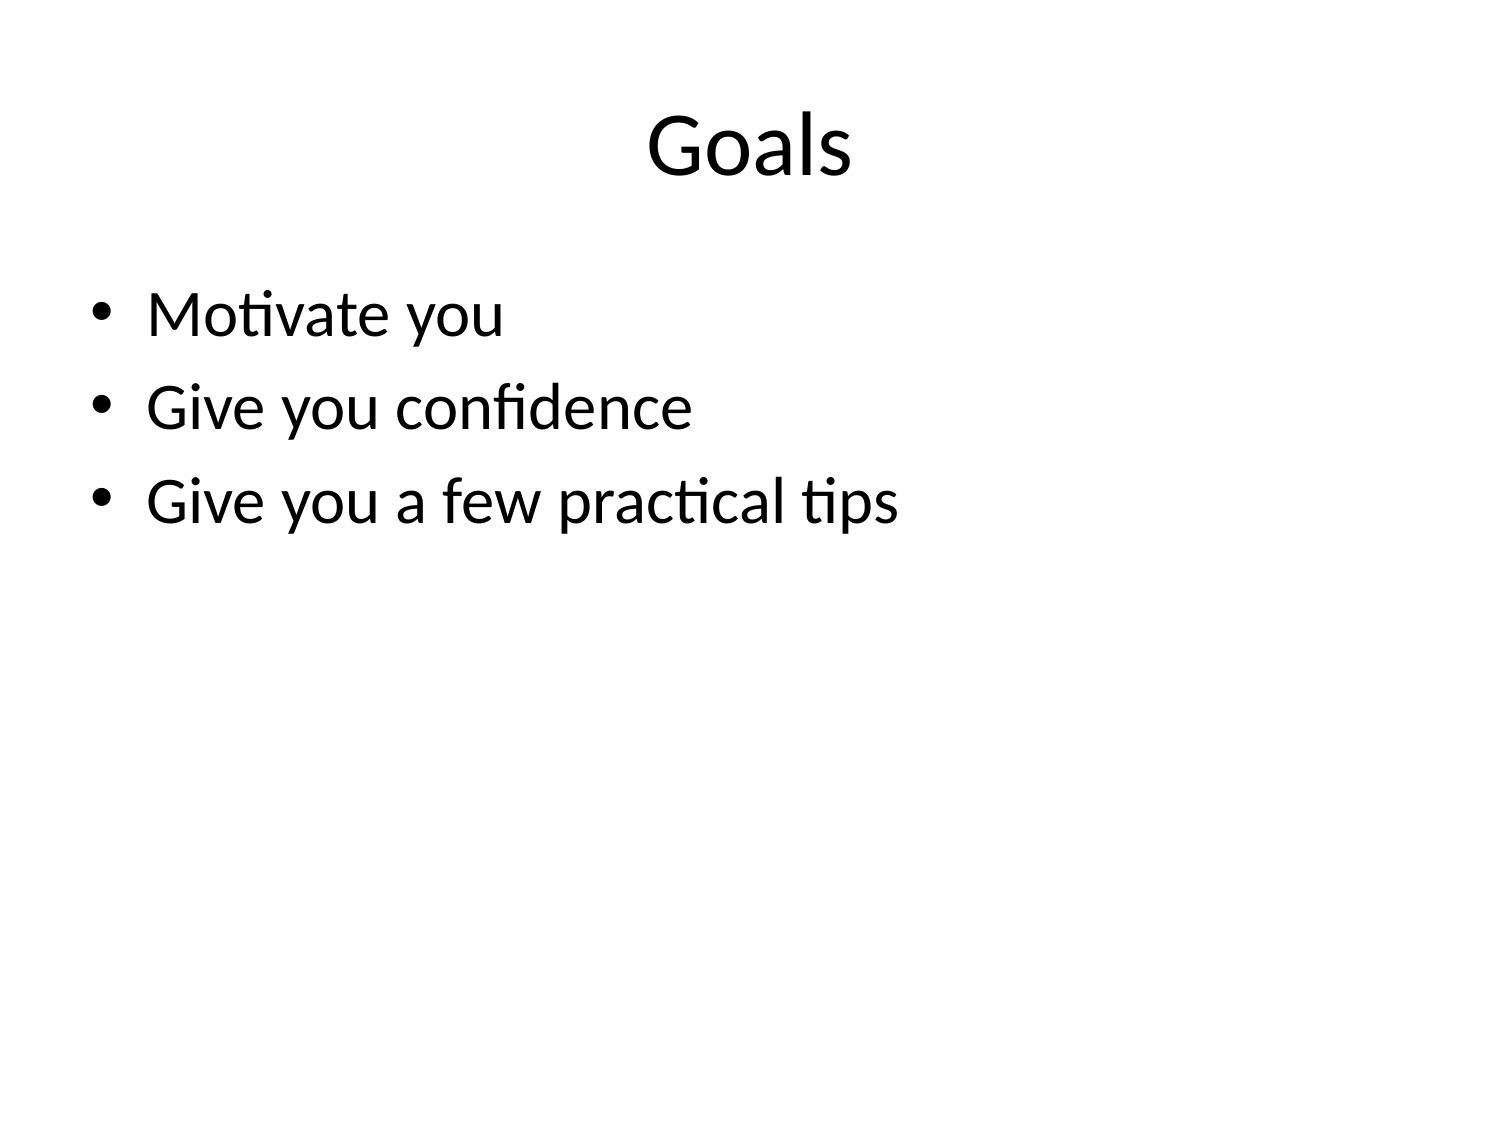

# Goals
Motivate you
Give you confidence
Give you a few practical tips